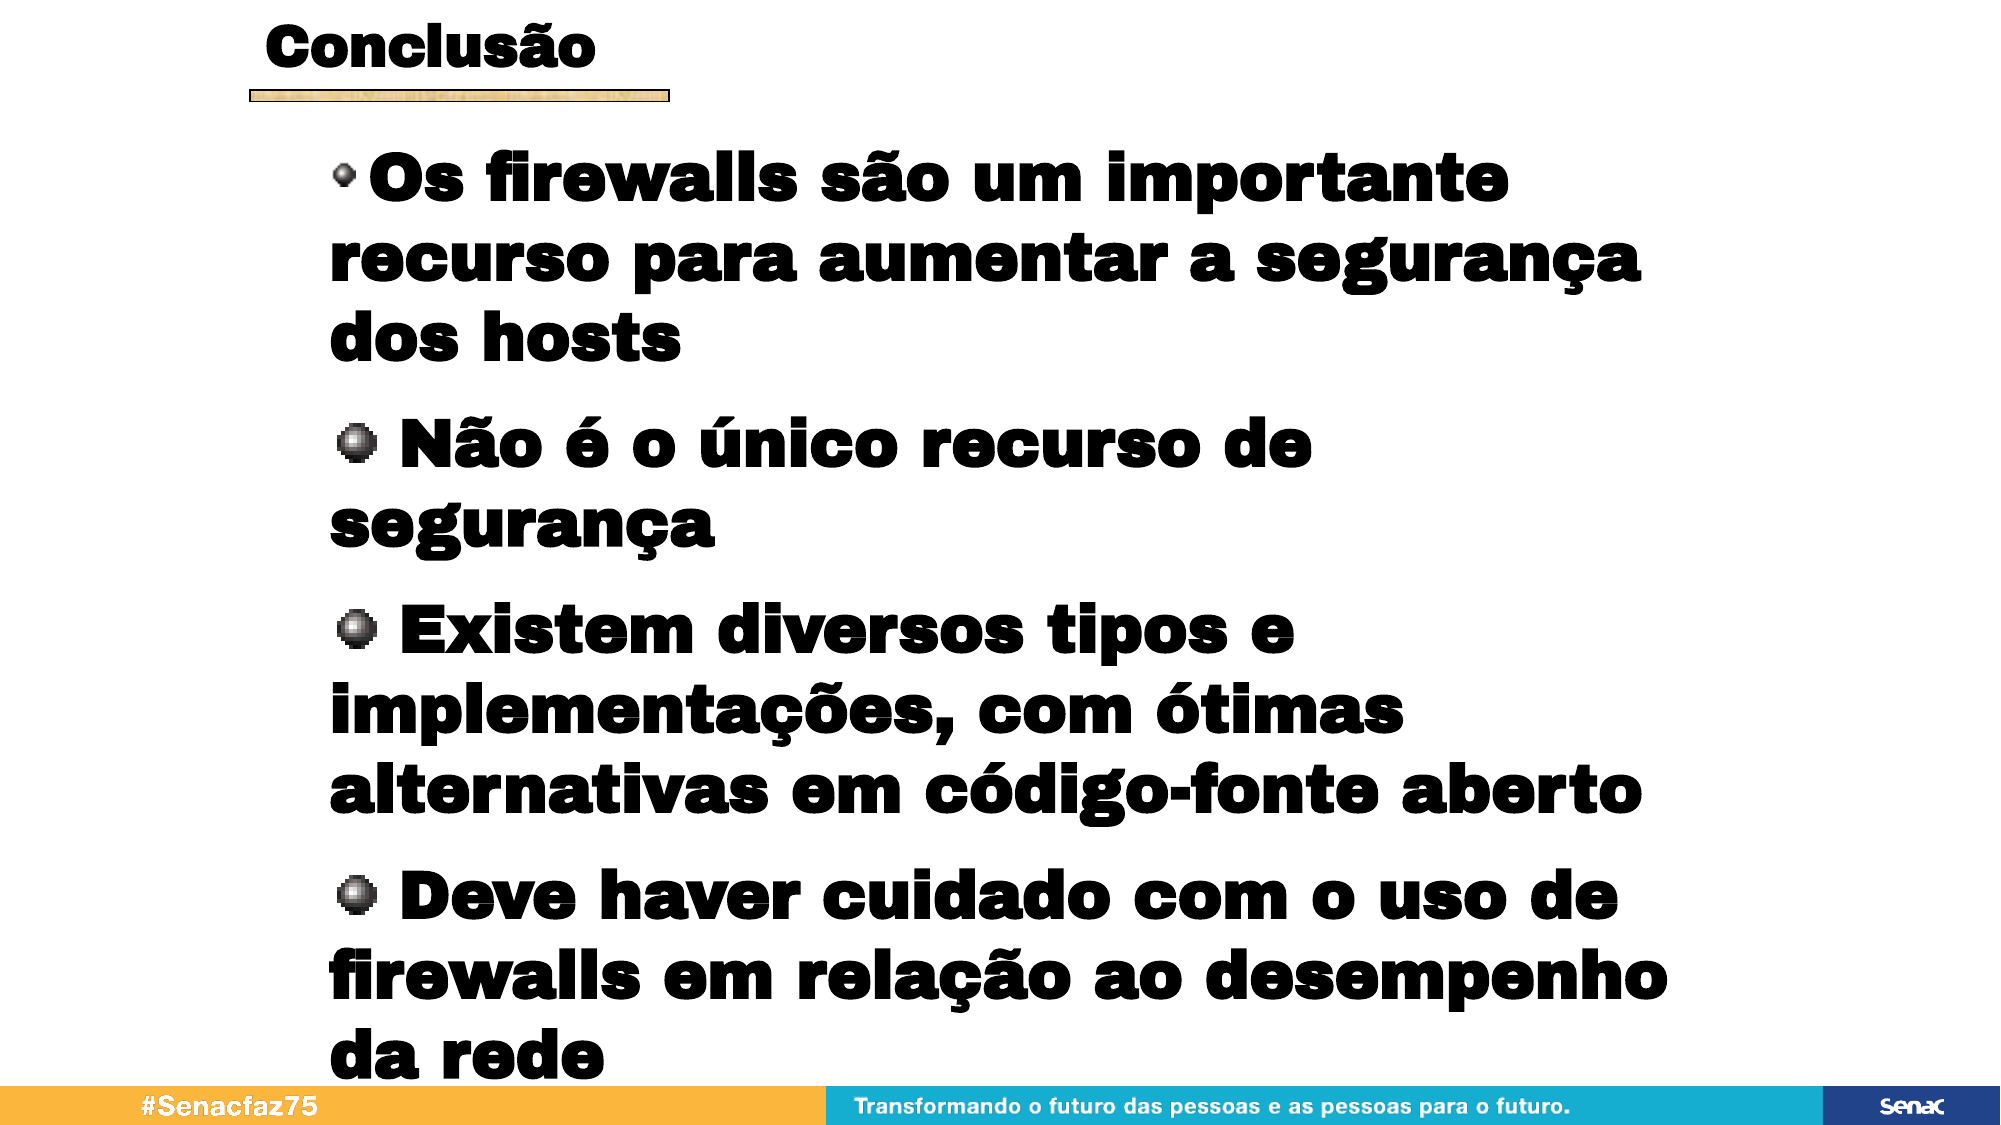

Conclusão

 Os firewalls são um importante recurso para aumentar a segurança dos hosts
 Não é o único recurso de segurança
 Existem diversos tipos e implementações, com ótimas alternativas em código-fonte aberto
 Deve haver cuidado com o uso de firewalls em relação ao desempenho da rede